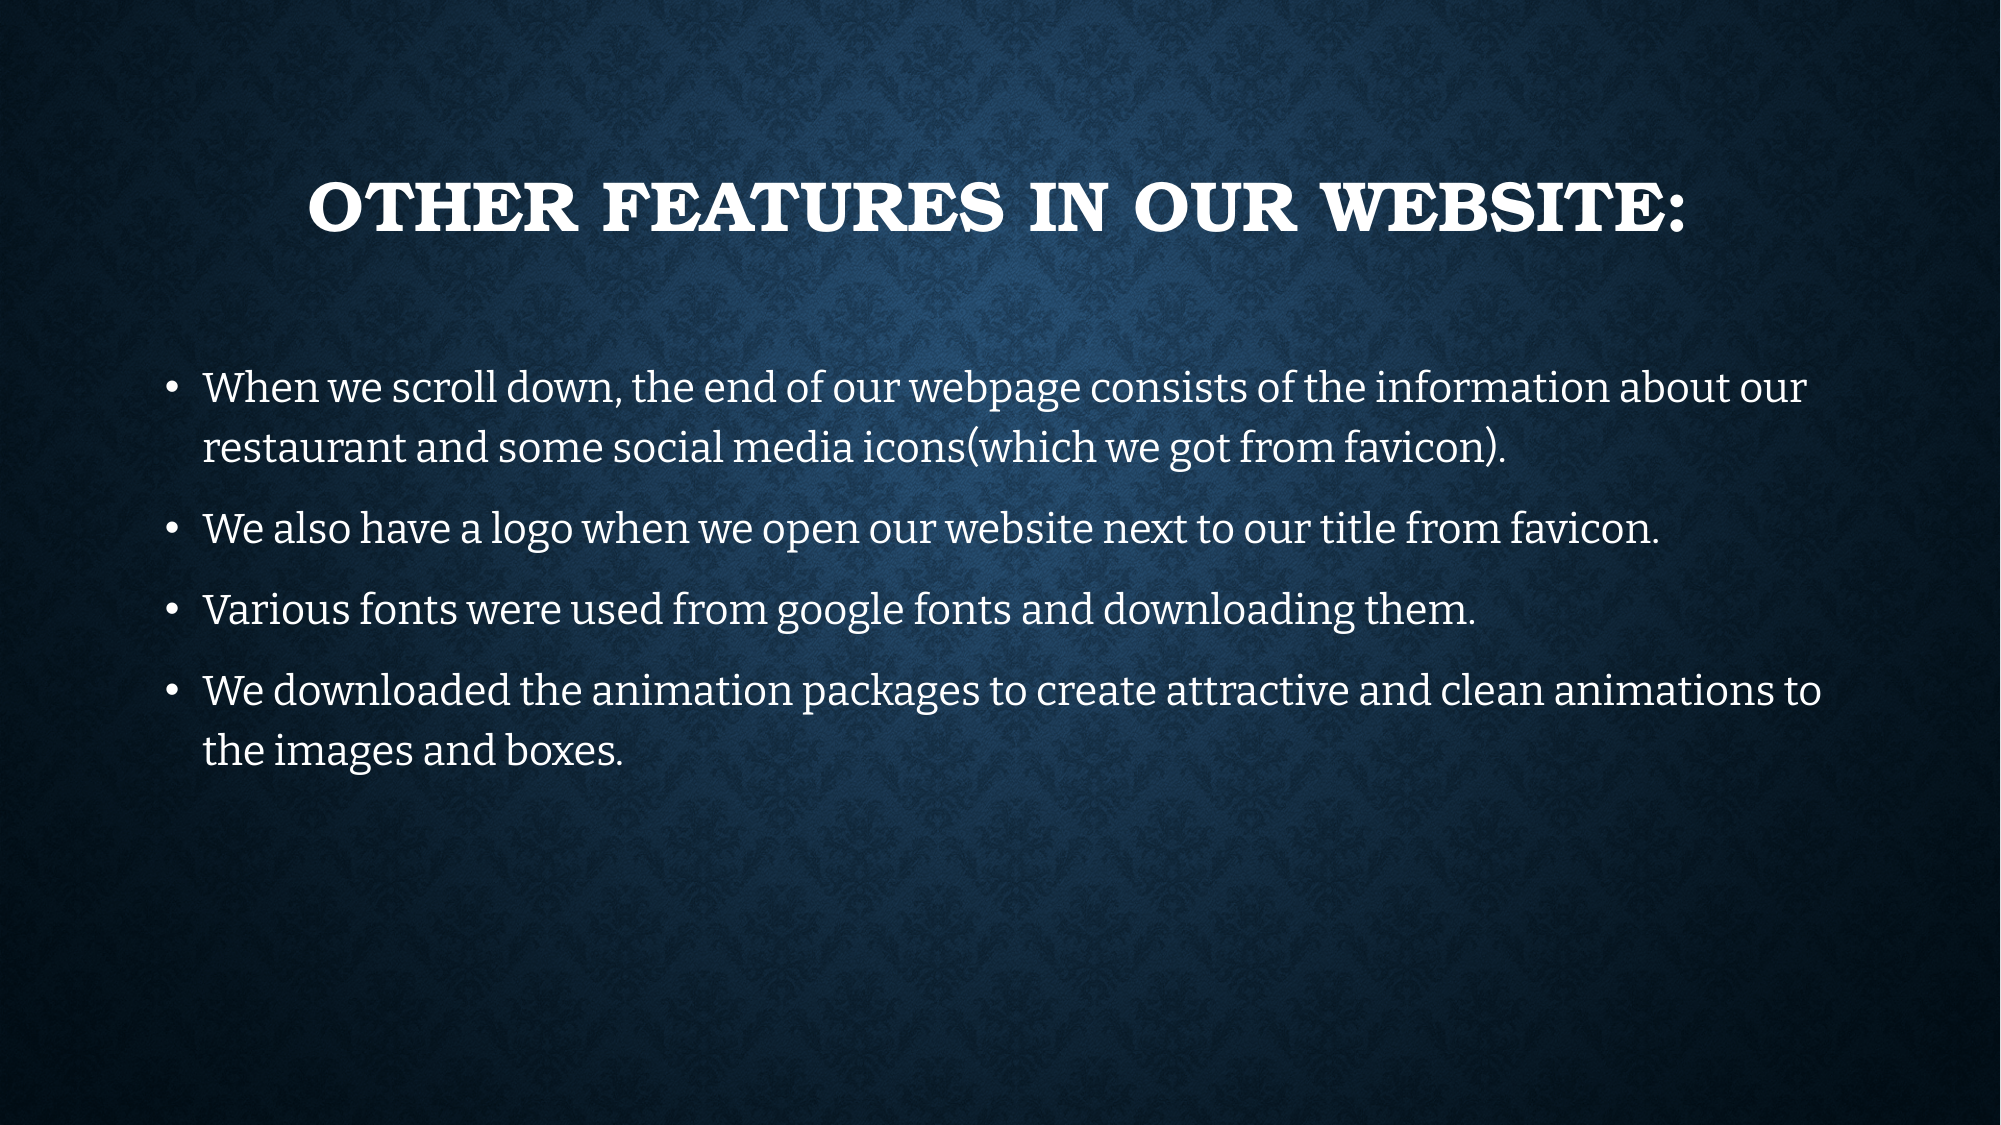

# OTHER FEATURES IN OUR WEBSITE:
When we scroll down, the end of our webpage consists of the information about our restaurant and some social media icons(which we got from favicon).
We also have a logo when we open our website next to our title from favicon.
Various fonts were used from google fonts and downloading them.
We downloaded the animation packages to create attractive and clean animations to the images and boxes.